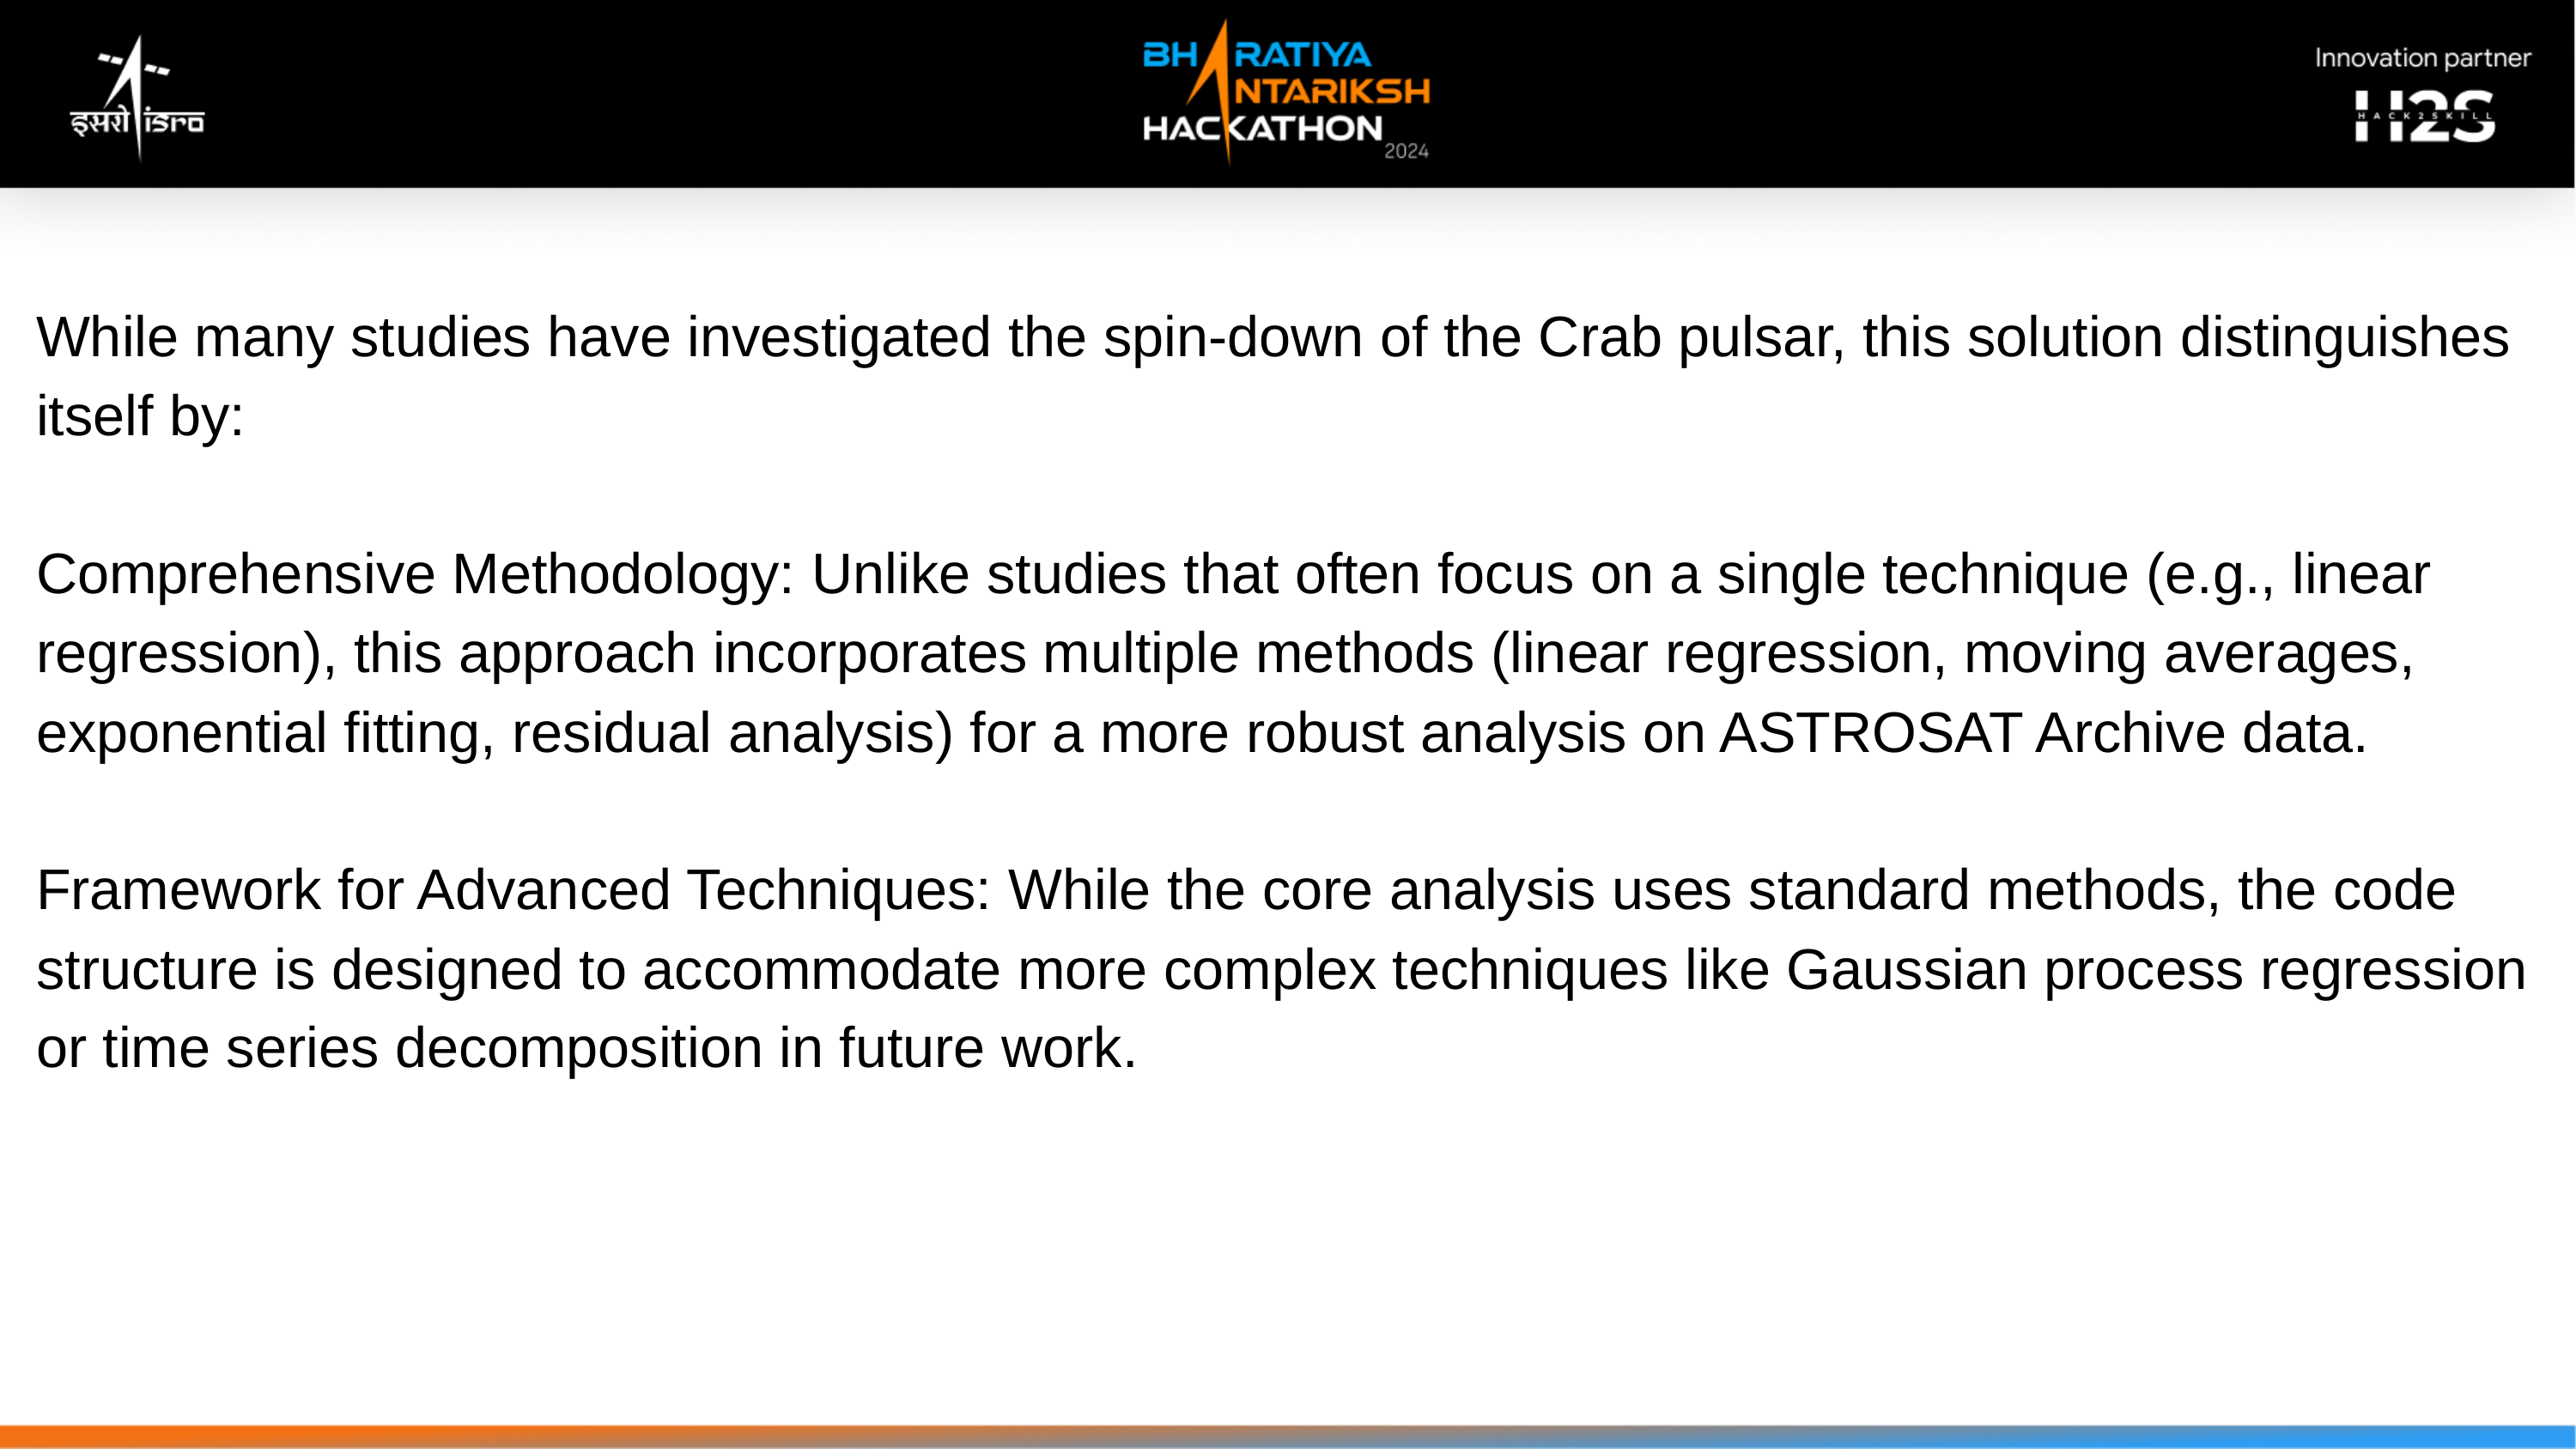

While many studies have investigated the spin-down of the Crab pulsar, this solution distinguishes itself by:

Comprehensive Methodology: Unlike studies that often focus on a single technique (e.g., linear regression), this approach incorporates multiple methods (linear regression, moving averages, exponential fitting, residual analysis) for a more robust analysis on ASTROSAT Archive data.

Framework for Advanced Techniques: While the core analysis uses standard methods, the code structure is designed to accommodate more complex techniques like Gaussian process regression or time series decomposition in future work.